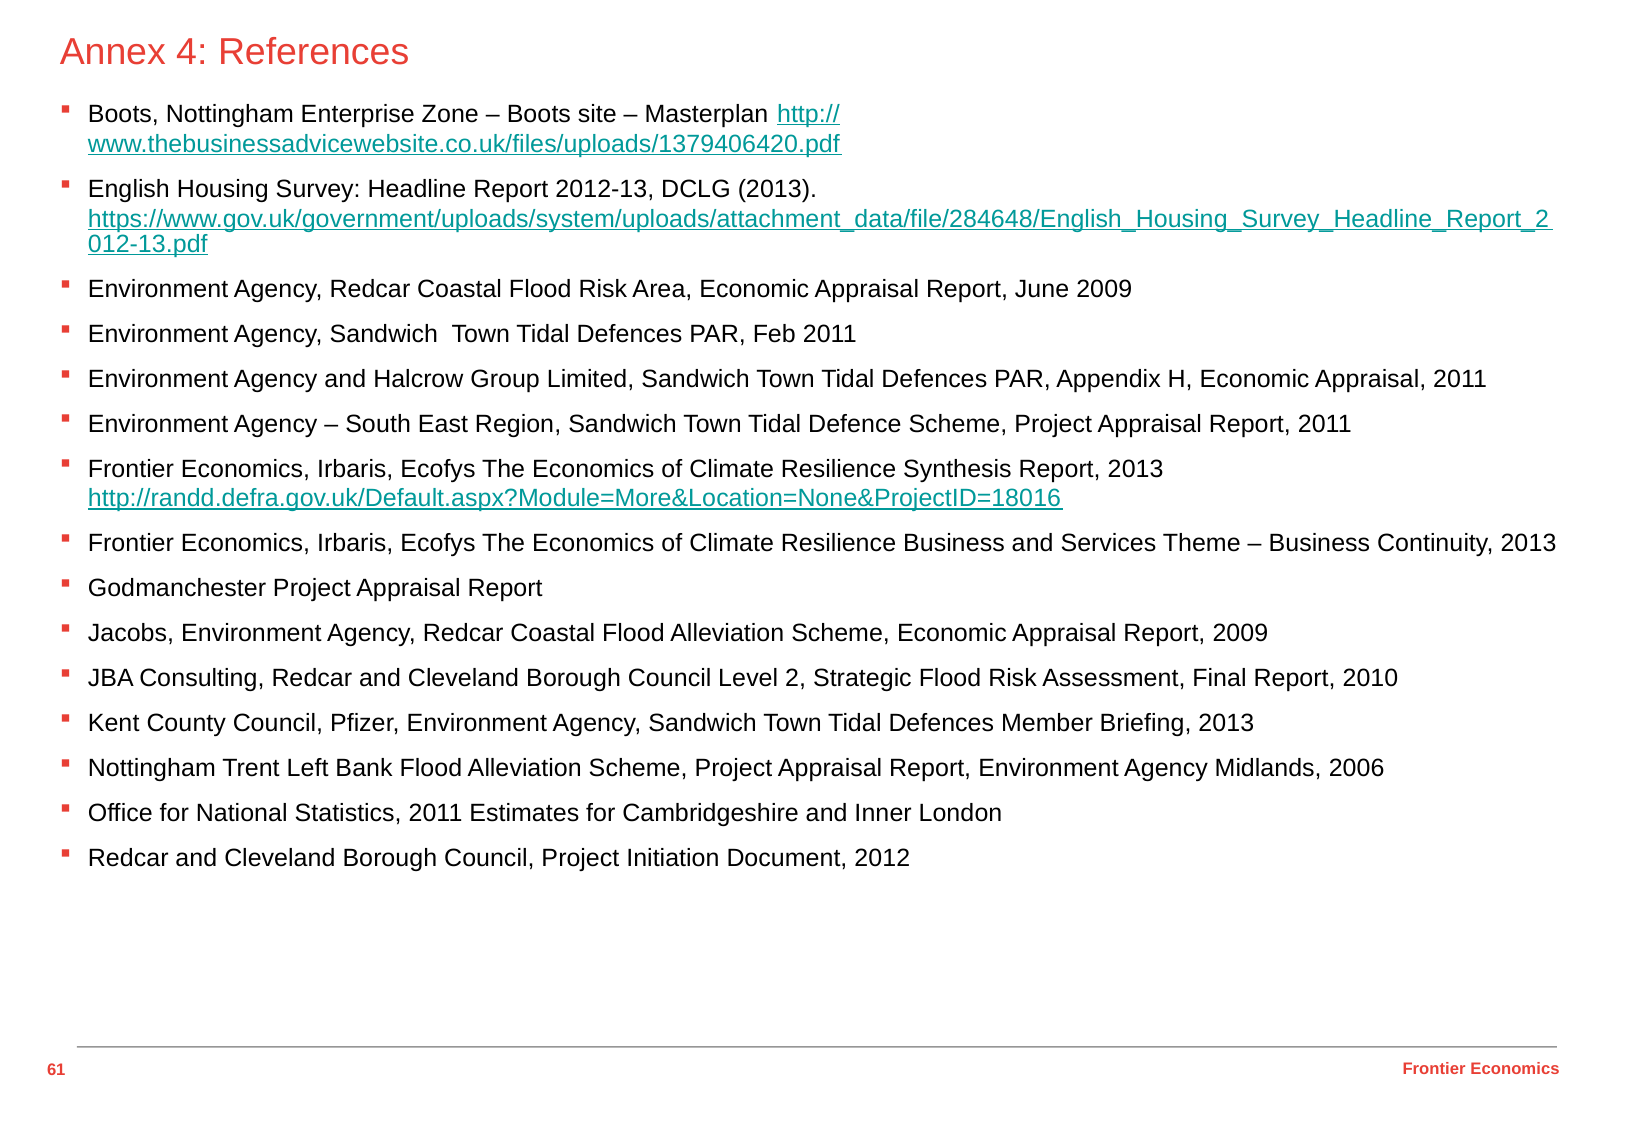

# Annex 4: References
Boots, Nottingham Enterprise Zone – Boots site – Masterplan http://www.thebusinessadvicewebsite.co.uk/files/uploads/1379406420.pdf
English Housing Survey: Headline Report 2012-13, DCLG (2013). https://www.gov.uk/government/uploads/system/uploads/attachment_data/file/284648/English_Housing_Survey_Headline_Report_2012-13.pdf
Environment Agency, Redcar Coastal Flood Risk Area, Economic Appraisal Report, June 2009
Environment Agency, Sandwich  Town Tidal Defences PAR, Feb 2011
Environment Agency and Halcrow Group Limited, Sandwich Town Tidal Defences PAR, Appendix H, Economic Appraisal, 2011
Environment Agency – South East Region, Sandwich Town Tidal Defence Scheme, Project Appraisal Report, 2011
Frontier Economics, Irbaris, Ecofys The Economics of Climate Resilience Synthesis Report, 2013 http://randd.defra.gov.uk/Default.aspx?Module=More&Location=None&ProjectID=18016
Frontier Economics, Irbaris, Ecofys The Economics of Climate Resilience Business and Services Theme – Business Continuity, 2013
Godmanchester Project Appraisal Report
Jacobs, Environment Agency, Redcar Coastal Flood Alleviation Scheme, Economic Appraisal Report, 2009
JBA Consulting, Redcar and Cleveland Borough Council Level 2, Strategic Flood Risk Assessment, Final Report, 2010
Kent County Council, Pfizer, Environment Agency, Sandwich Town Tidal Defences Member Briefing, 2013
Nottingham Trent Left Bank Flood Alleviation Scheme, Project Appraisal Report, Environment Agency Midlands, 2006
Office for National Statistics, 2011 Estimates for Cambridgeshire and Inner London
Redcar and Cleveland Borough Council, Project Initiation Document, 2012